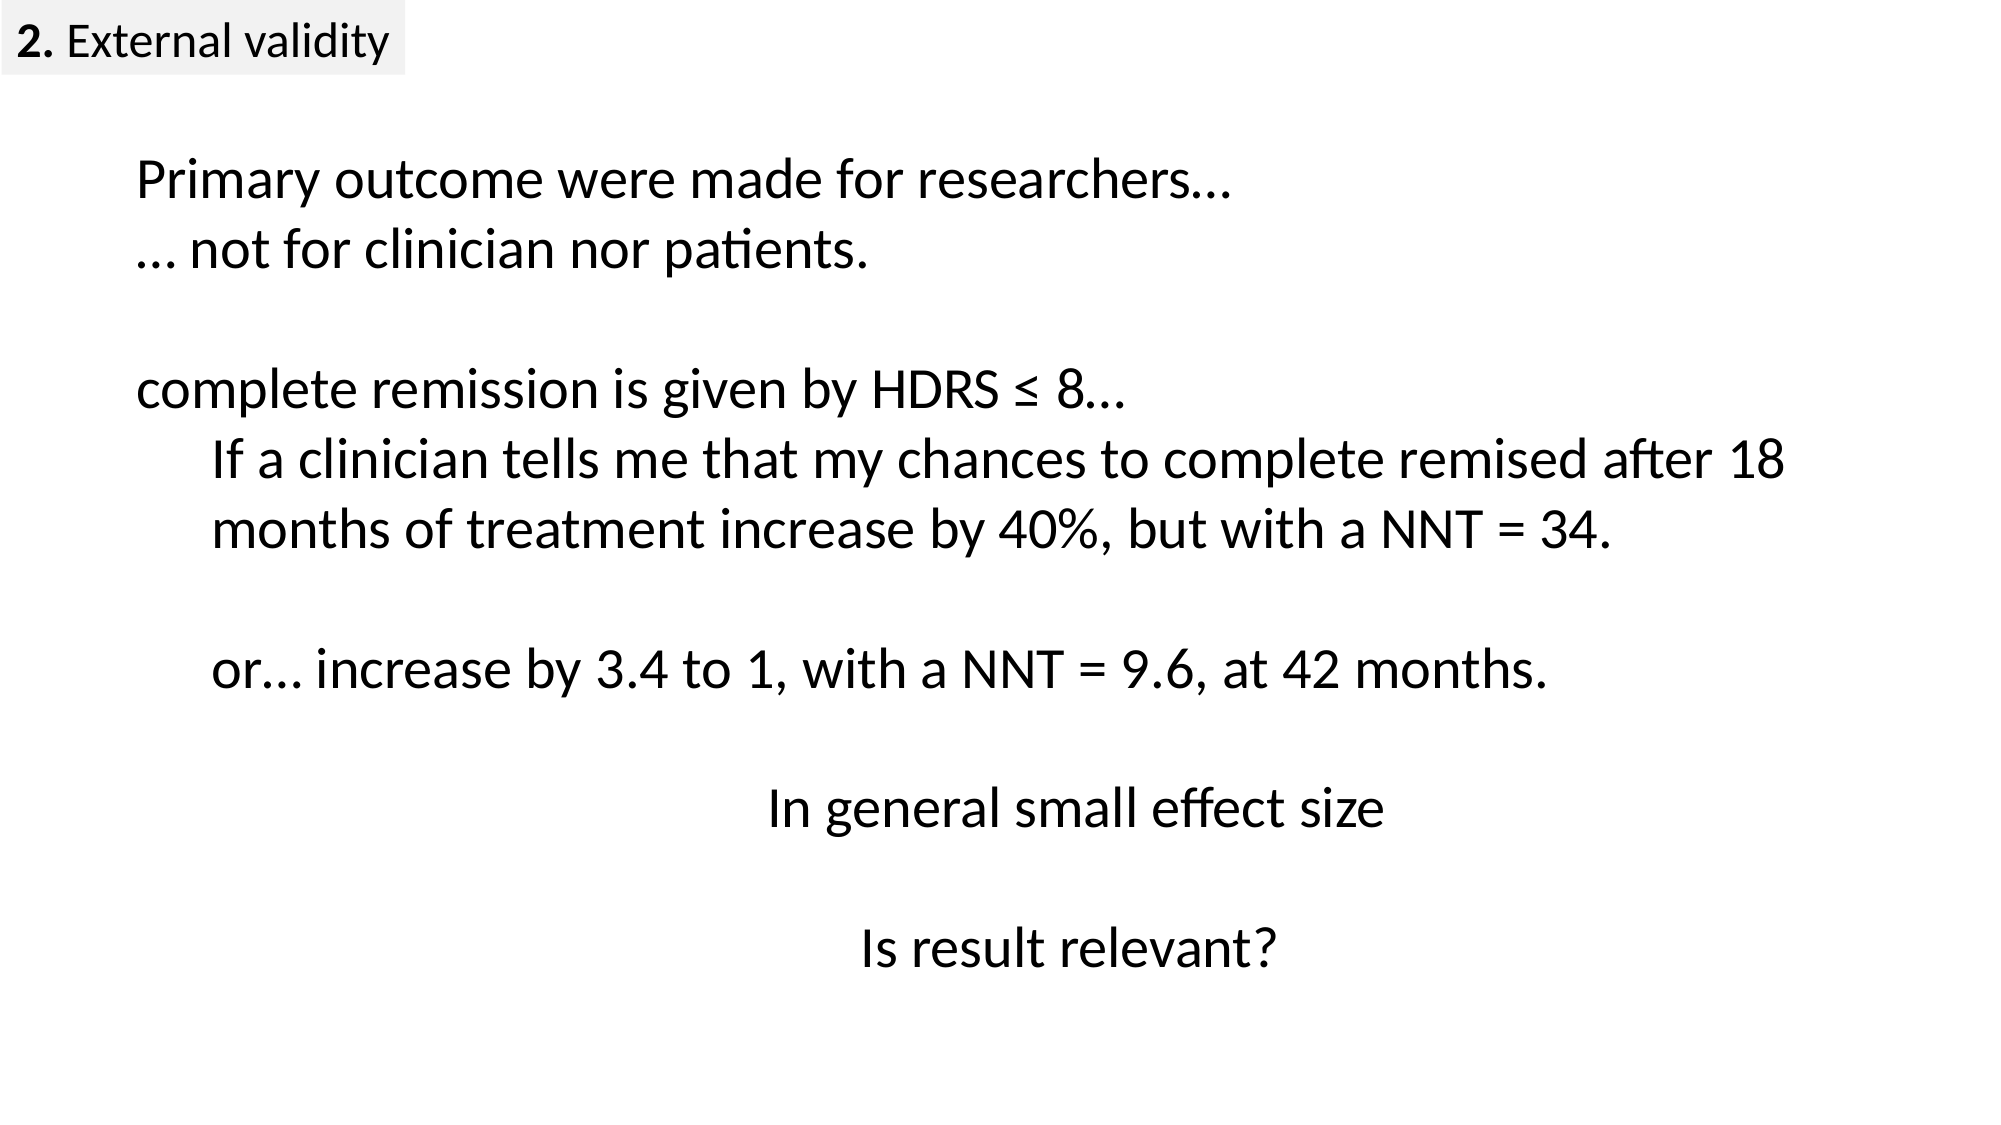

2. External validity
Primary outcome were made for researchers…
… not for clinician nor patients.

complete remission is given by HDRS ≤ 8…
If a clinician tells me that my chances to complete remised after 18 months of treatment increase by 40%, but with a NNT = 34.

or… increase by 3.4 to 1, with a NNT = 9.6, at 42 months.

In general small effect size

Is result relevant?